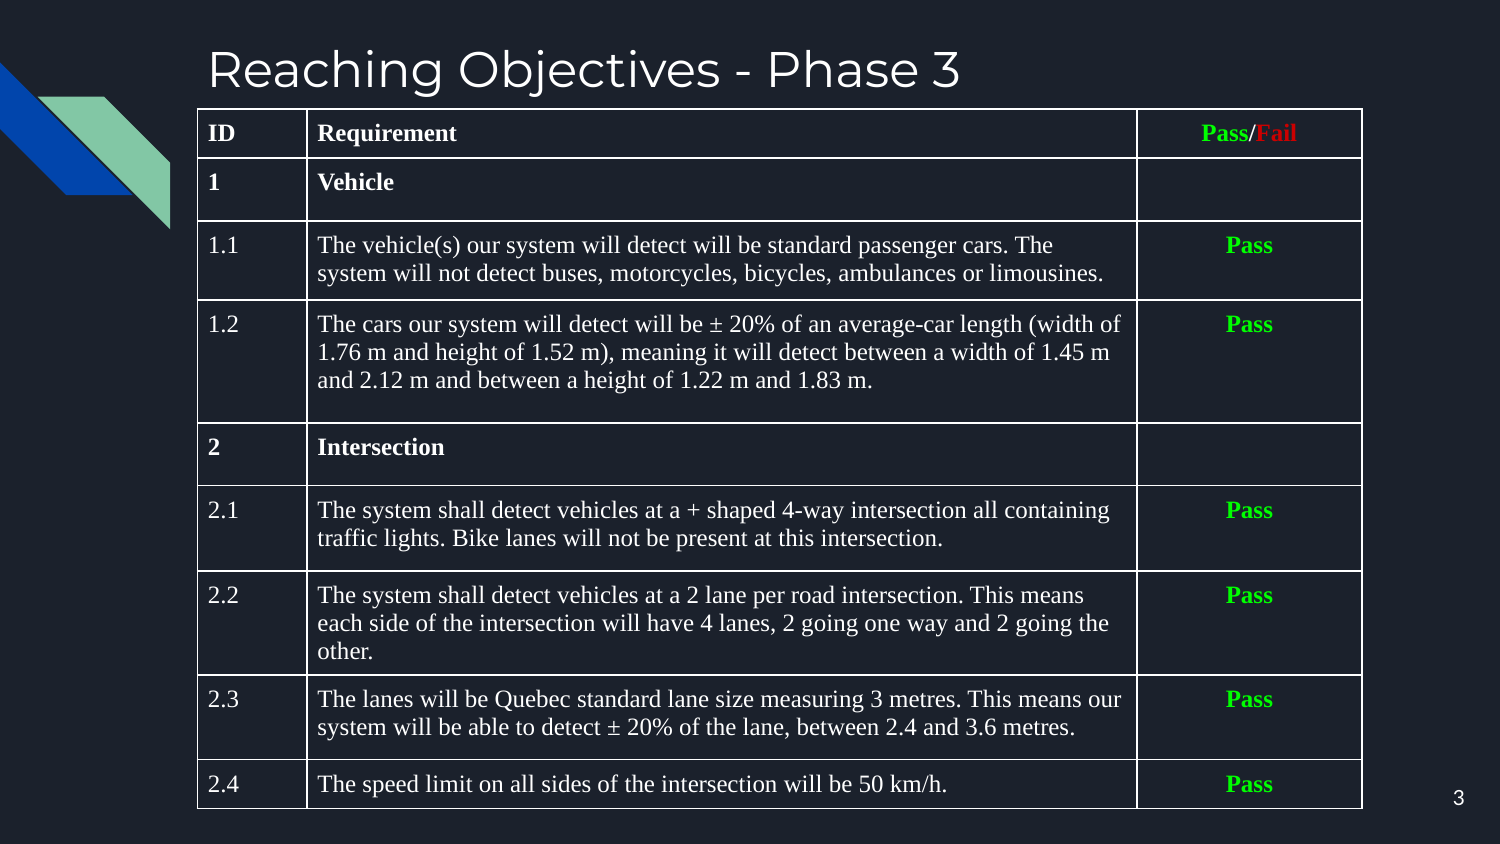

# Reaching Objectives - Phase 3

| ID | Requirement | Pass/Fail |
| --- | --- | --- |
| 1 | Vehicle |  |
| 1.1 | The vehicle(s) our system will detect will be standard passenger cars. The system will not detect buses, motorcycles, bicycles, ambulances or limousines. | Pass |
| 1.2 | The cars our system will detect will be ± 20% of an average-car length (width of 1.76 m and height of 1.52 m), meaning it will detect between a width of 1.45 m and 2.12 m and between a height of 1.22 m and 1.83 m. | Pass |
| 2 | Intersection |  |
| 2.1 | The system shall detect vehicles at a + shaped 4-way intersection all containing traffic lights. Bike lanes will not be present at this intersection. | Pass |
| 2.2 | The system shall detect vehicles at a 2 lane per road intersection. This means each side of the intersection will have 4 lanes, 2 going one way and 2 going the other. | Pass |
| 2.3 | The lanes will be Quebec standard lane size measuring 3 metres. This means our system will be able to detect ± 20% of the lane, between 2.4 and 3.6 metres. | Pass |
| 2.4 | The speed limit on all sides of the intersection will be 50 km/h. | Pass |

3